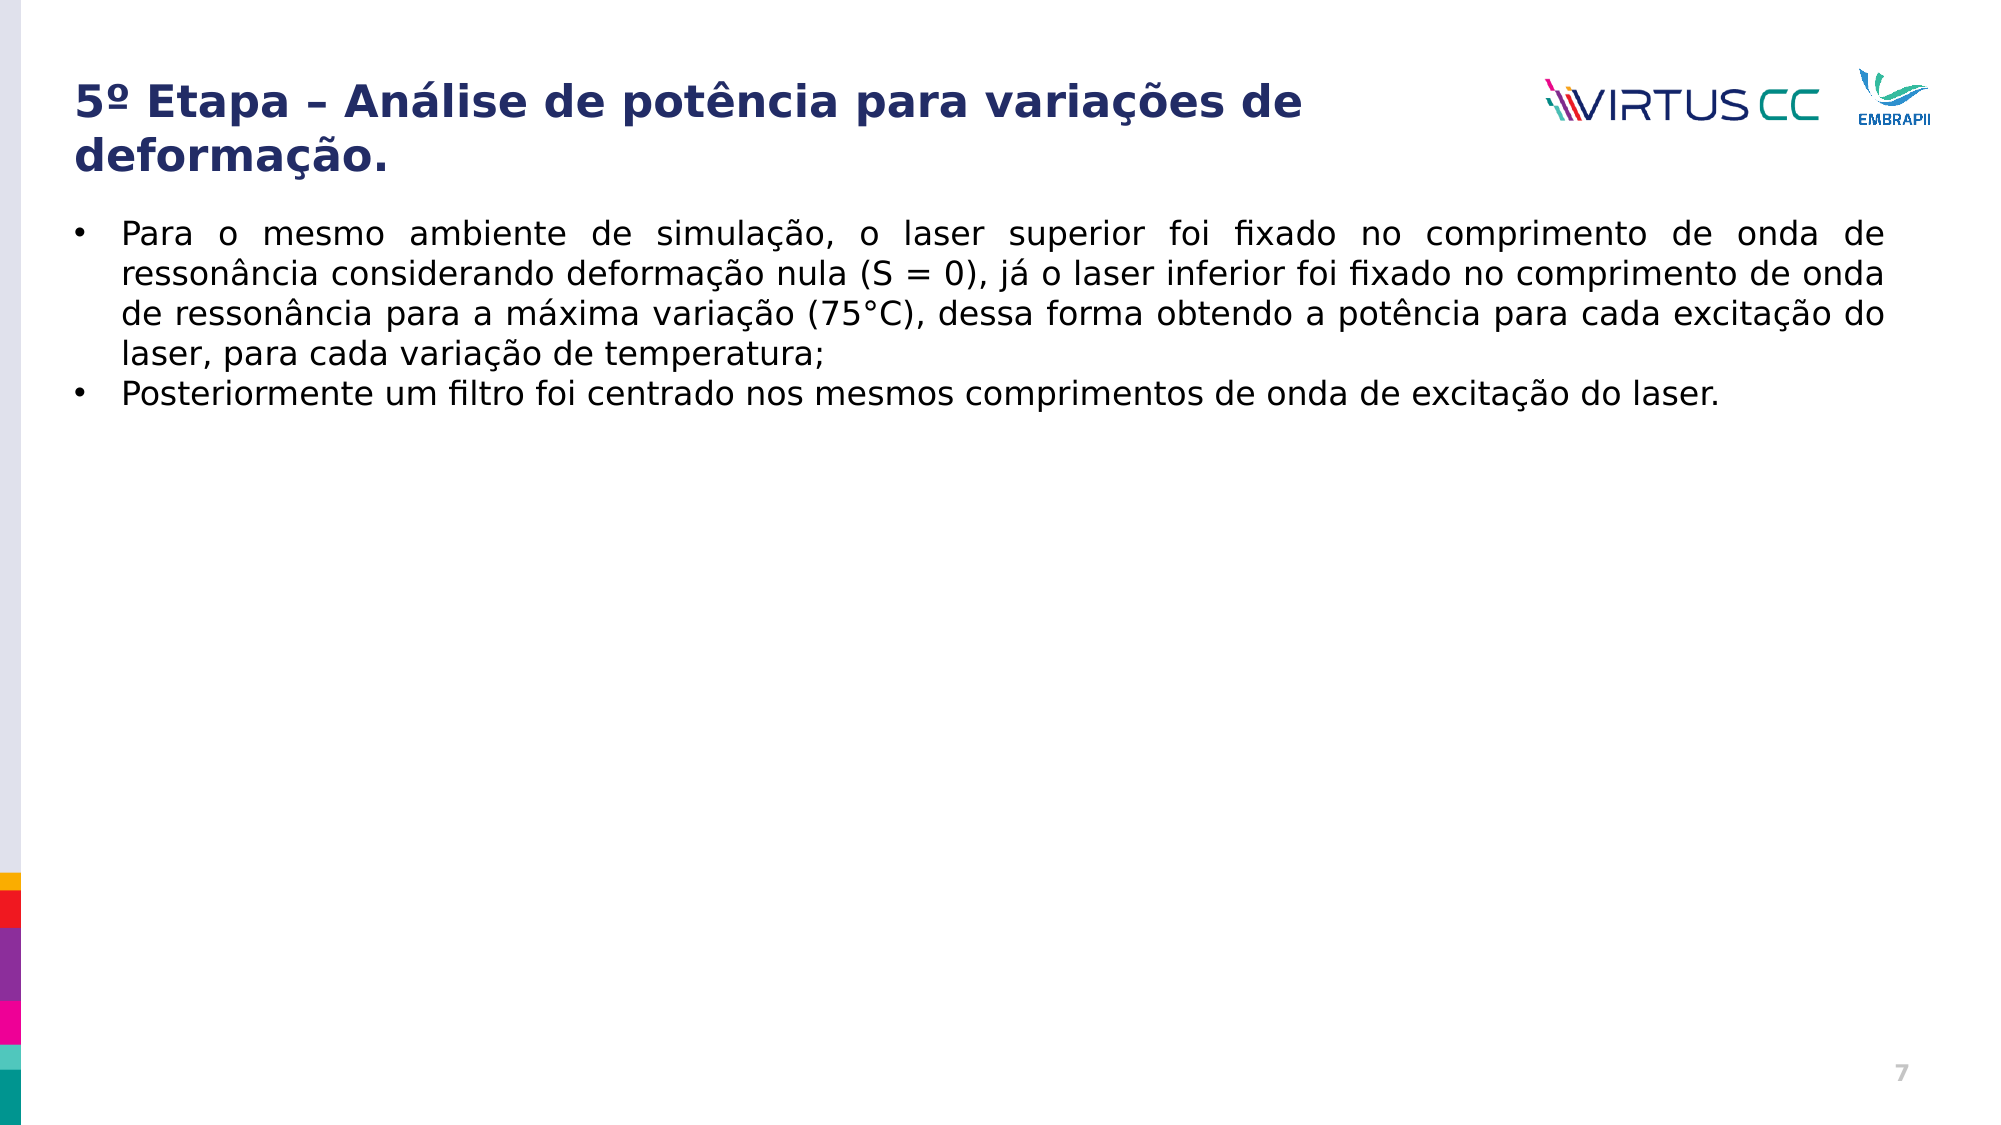

# 5º Etapa – Análise de potência para variações de deformação.
Para o mesmo ambiente de simulação, o laser superior foi fixado no comprimento de onda de ressonância considerando deformação nula (S = 0), já o laser inferior foi fixado no comprimento de onda de ressonância para a máxima variação (75°C), dessa forma obtendo a potência para cada excitação do laser, para cada variação de temperatura;
Posteriormente um filtro foi centrado nos mesmos comprimentos de onda de excitação do laser.
7